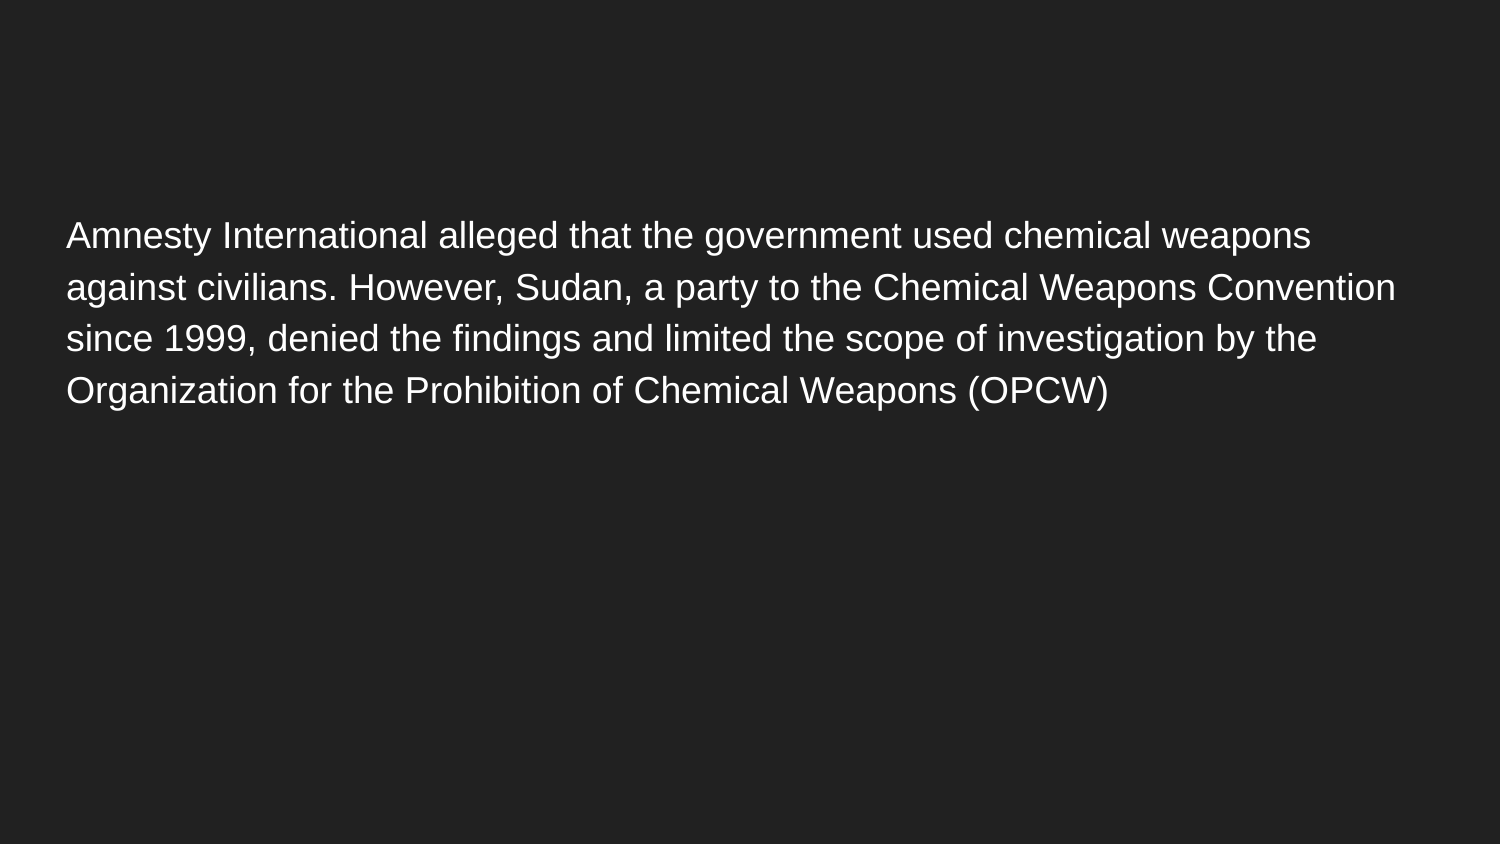

#
Amnesty International alleged that the government used chemical weapons against civilians. However, Sudan, a party to the Chemical Weapons Convention since 1999, denied the findings and limited the scope of investigation by the Organization for the Prohibition of Chemical Weapons (OPCW)